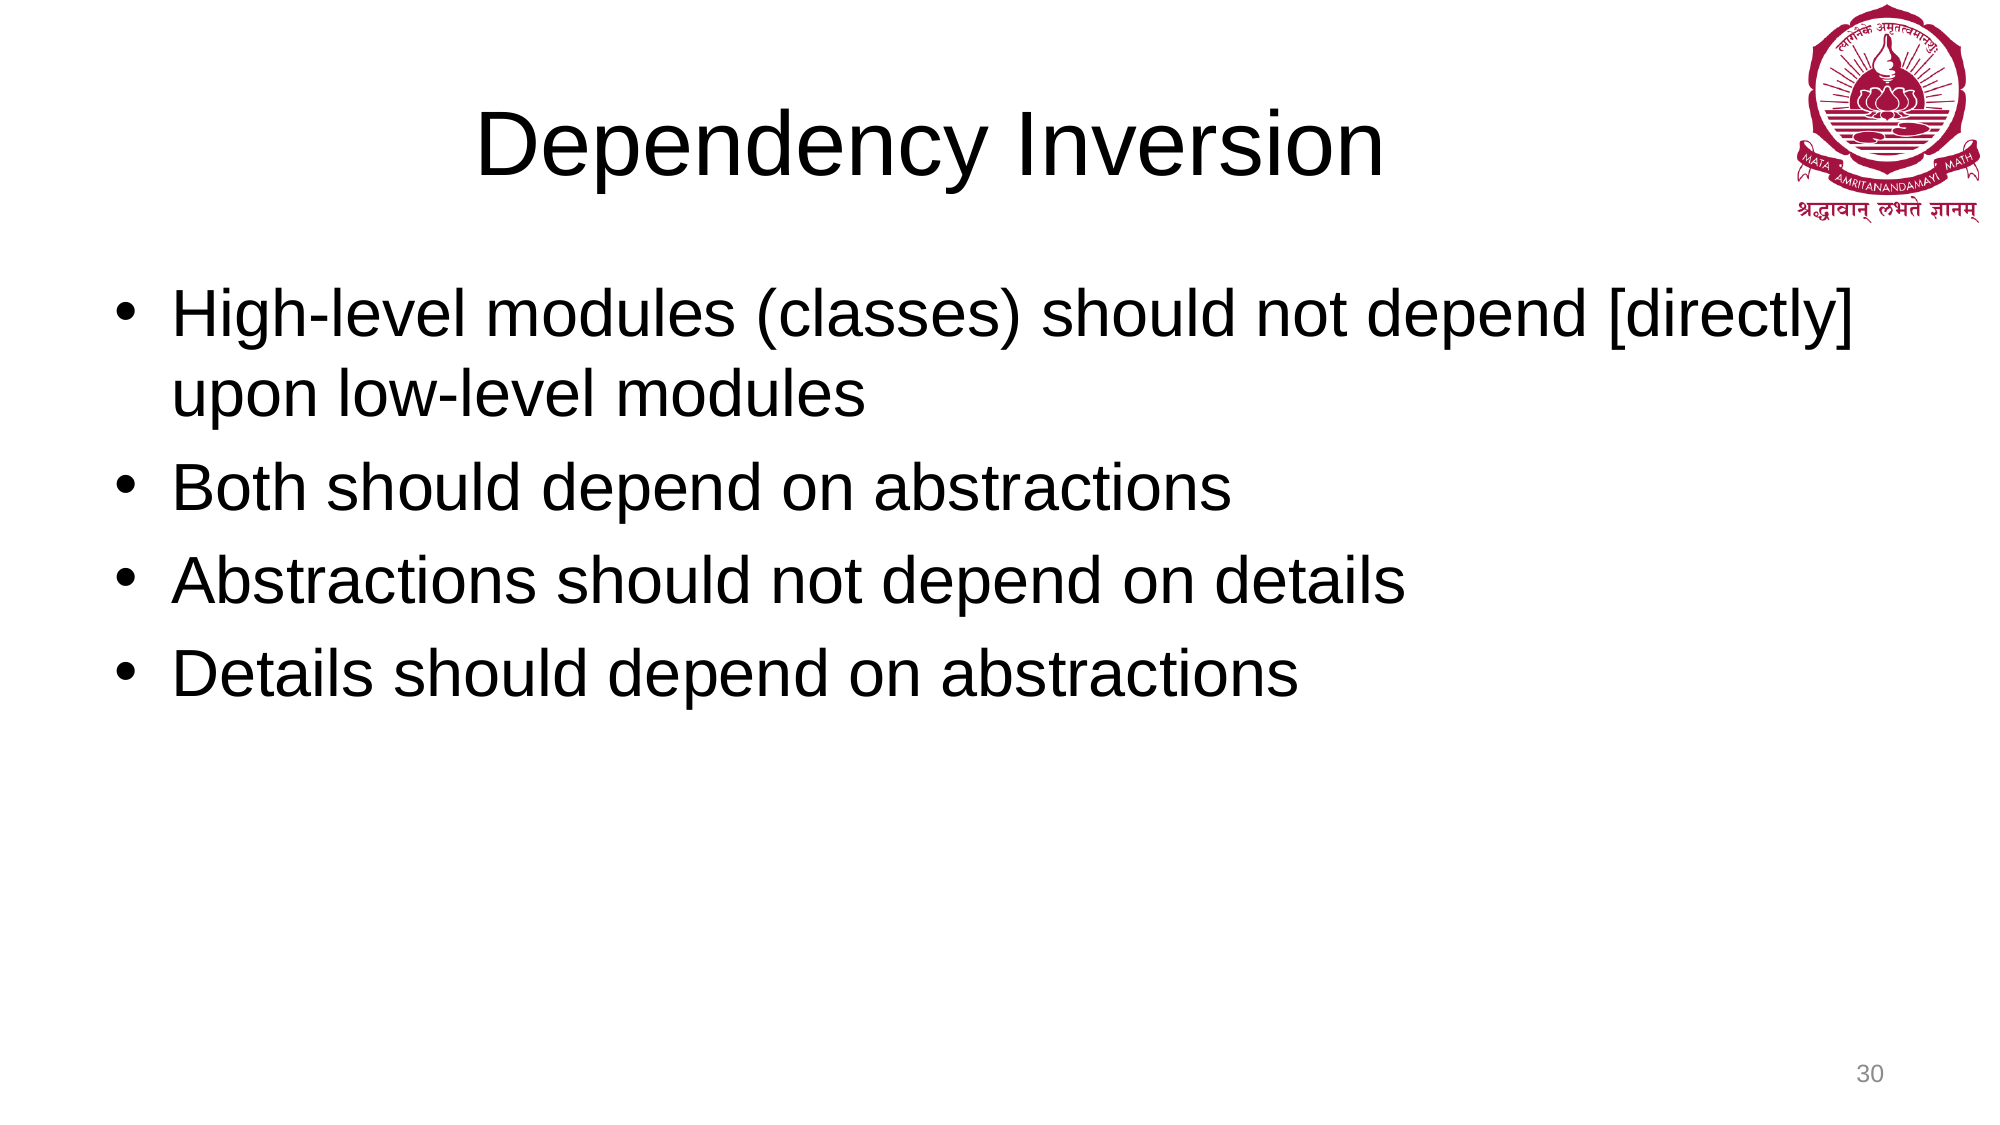

# Dependency Inversion
High-level modules (classes) should not depend [directly] upon low-level modules
Both should depend on abstractions
Abstractions should not depend on details
Details should depend on abstractions
30